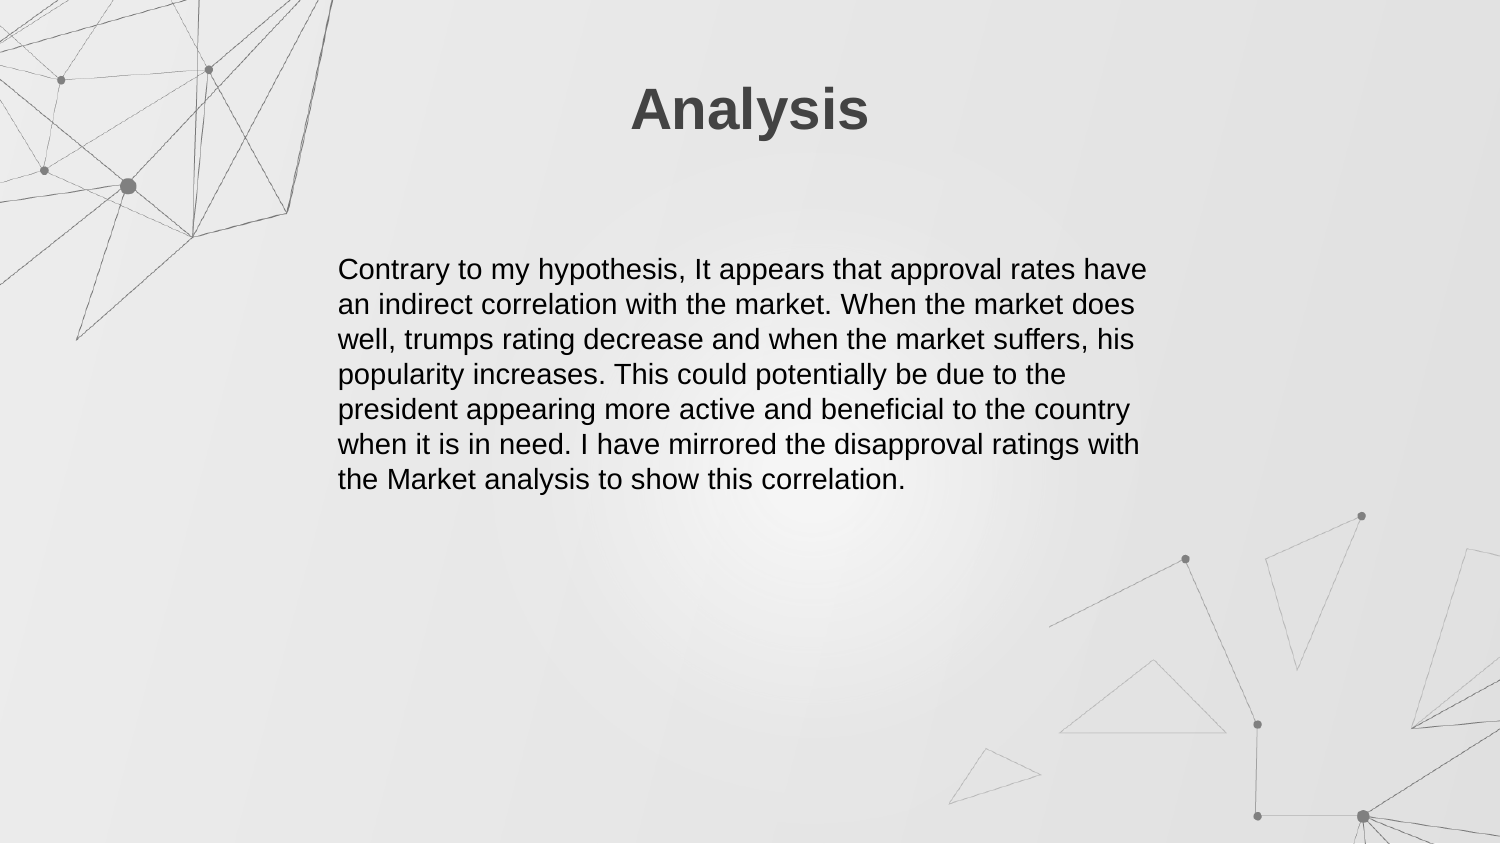

# Analysis
Contrary to my hypothesis, It appears that approval rates have an indirect correlation with the market. When the market does well, trumps rating decrease and when the market suffers, his popularity increases. This could potentially be due to the president appearing more active and beneficial to the country when it is in need. I have mirrored the disapproval ratings with the Market analysis to show this correlation.